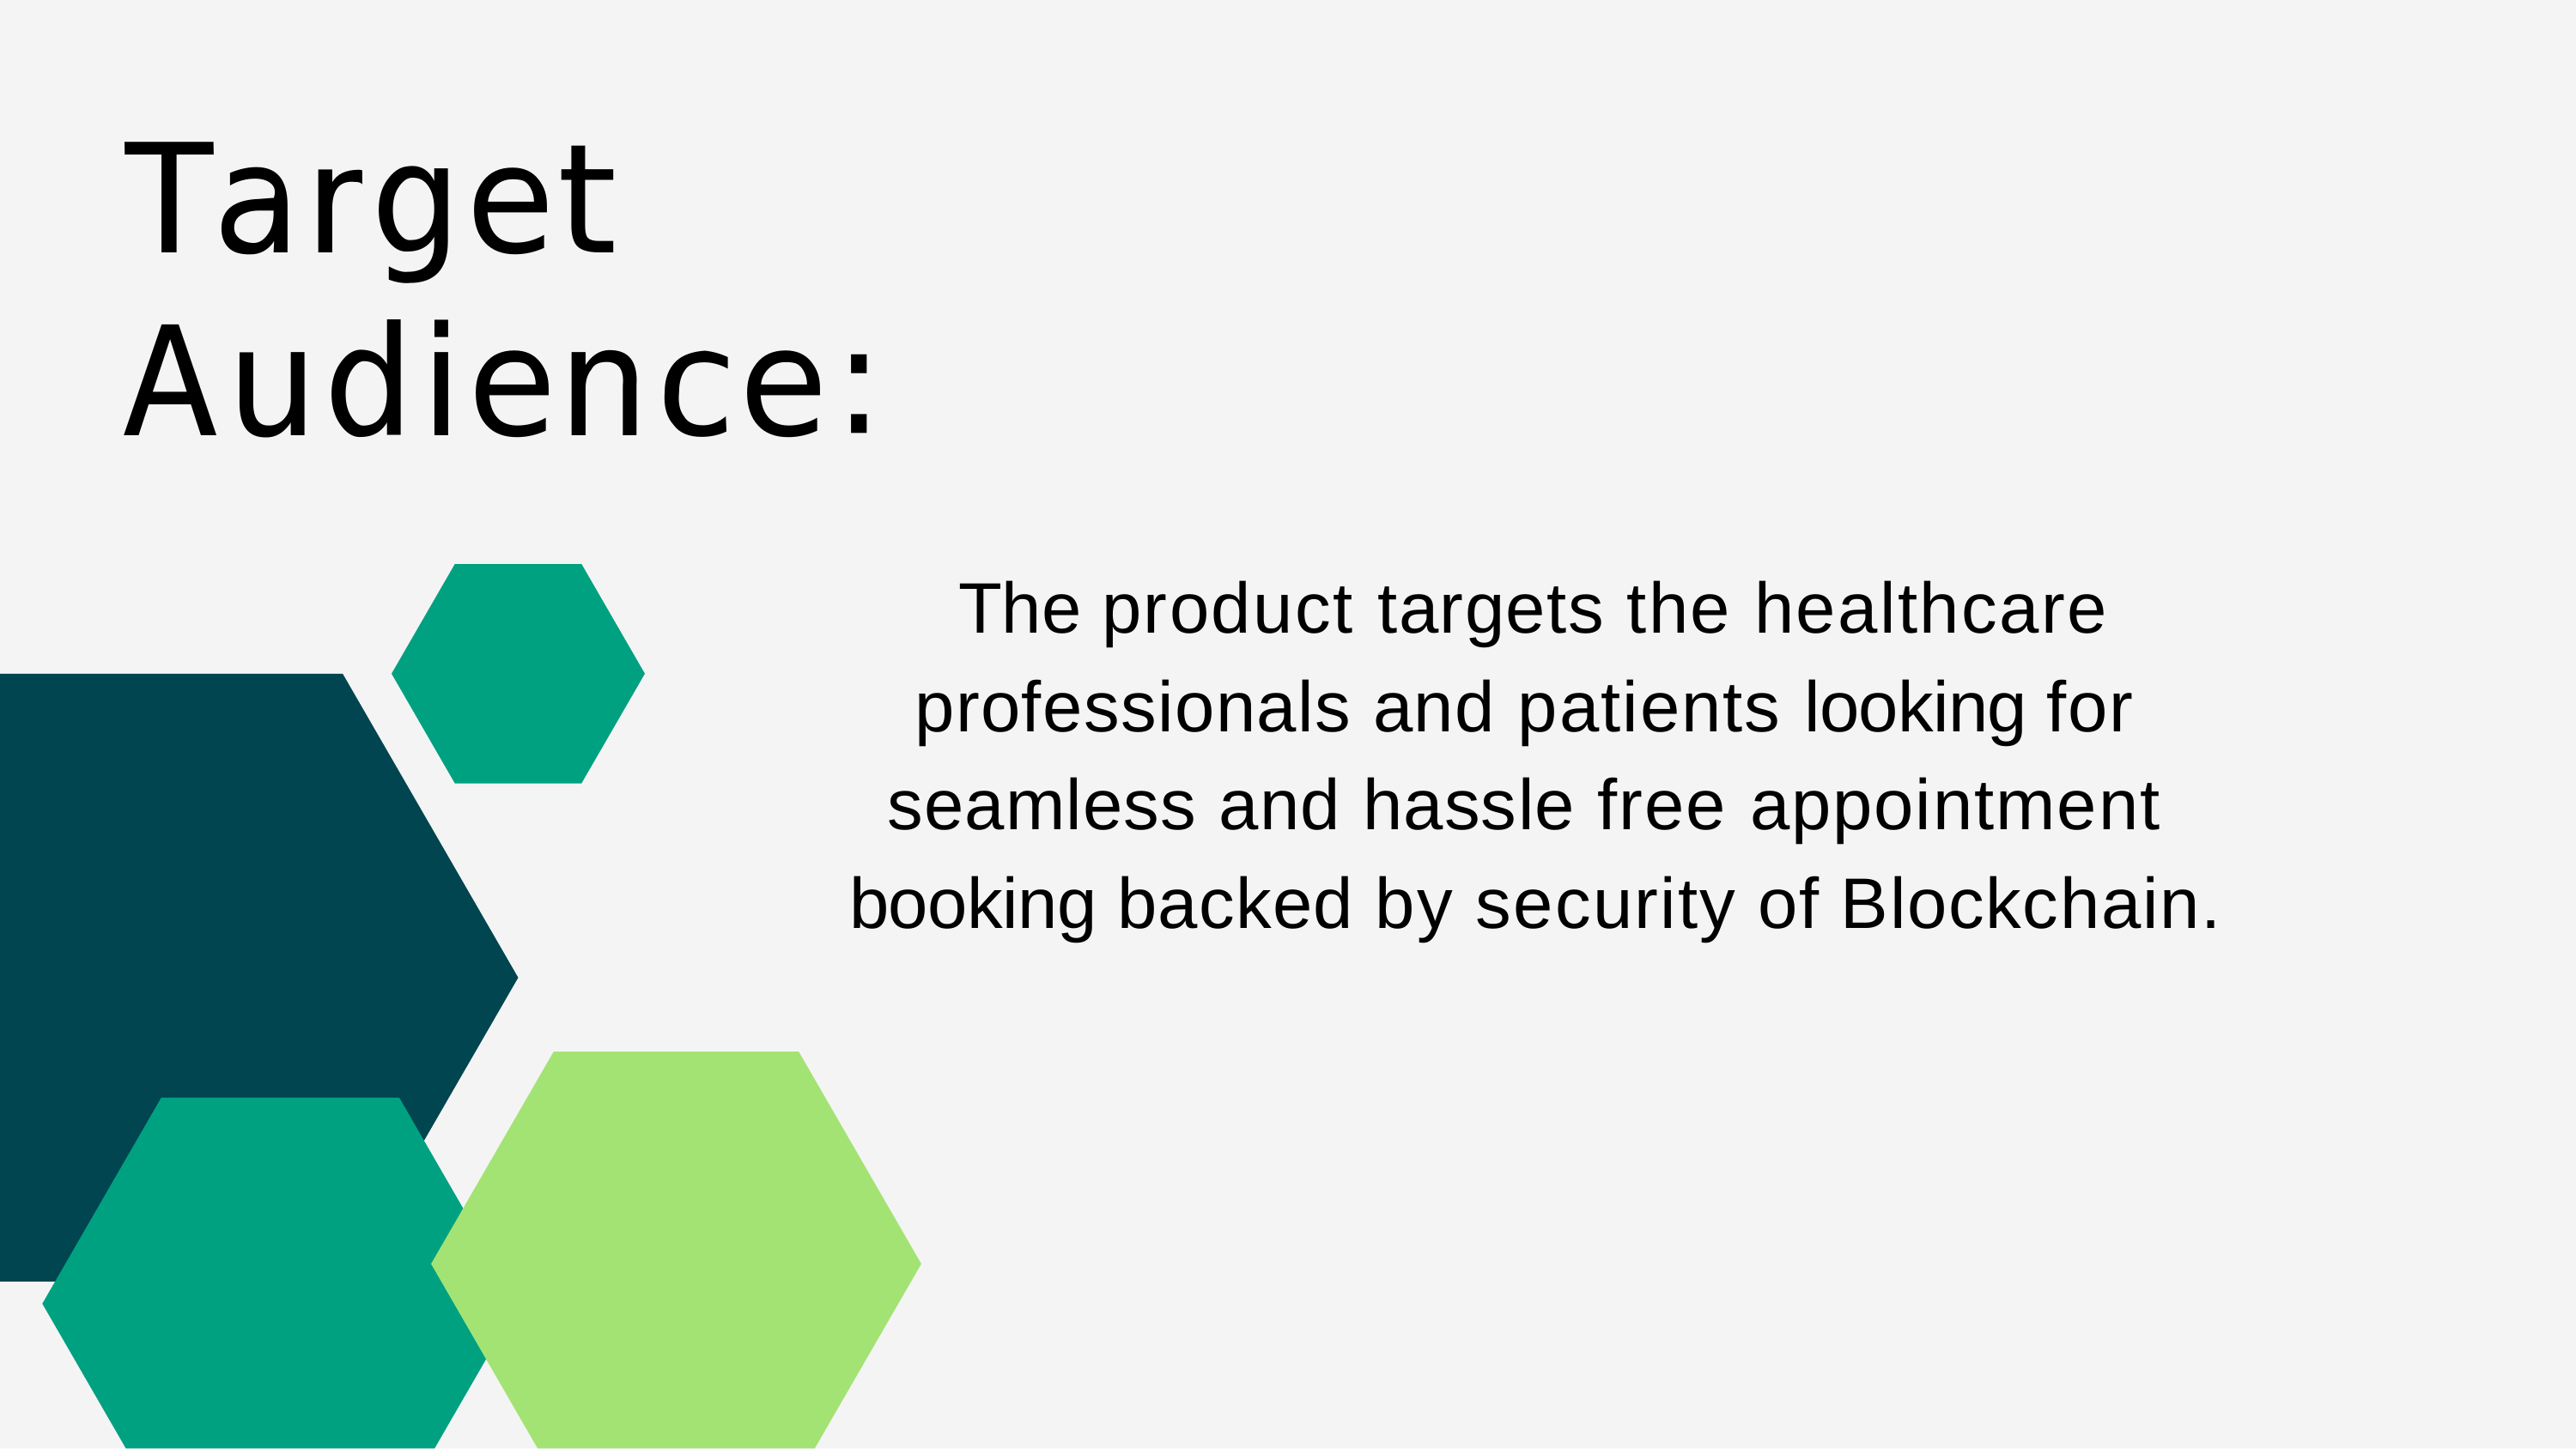

# Target Audience:
The product targets the healthcare  professionals and patients looking for  seamless and hassle free appointment  booking backed by security of Blockchain.